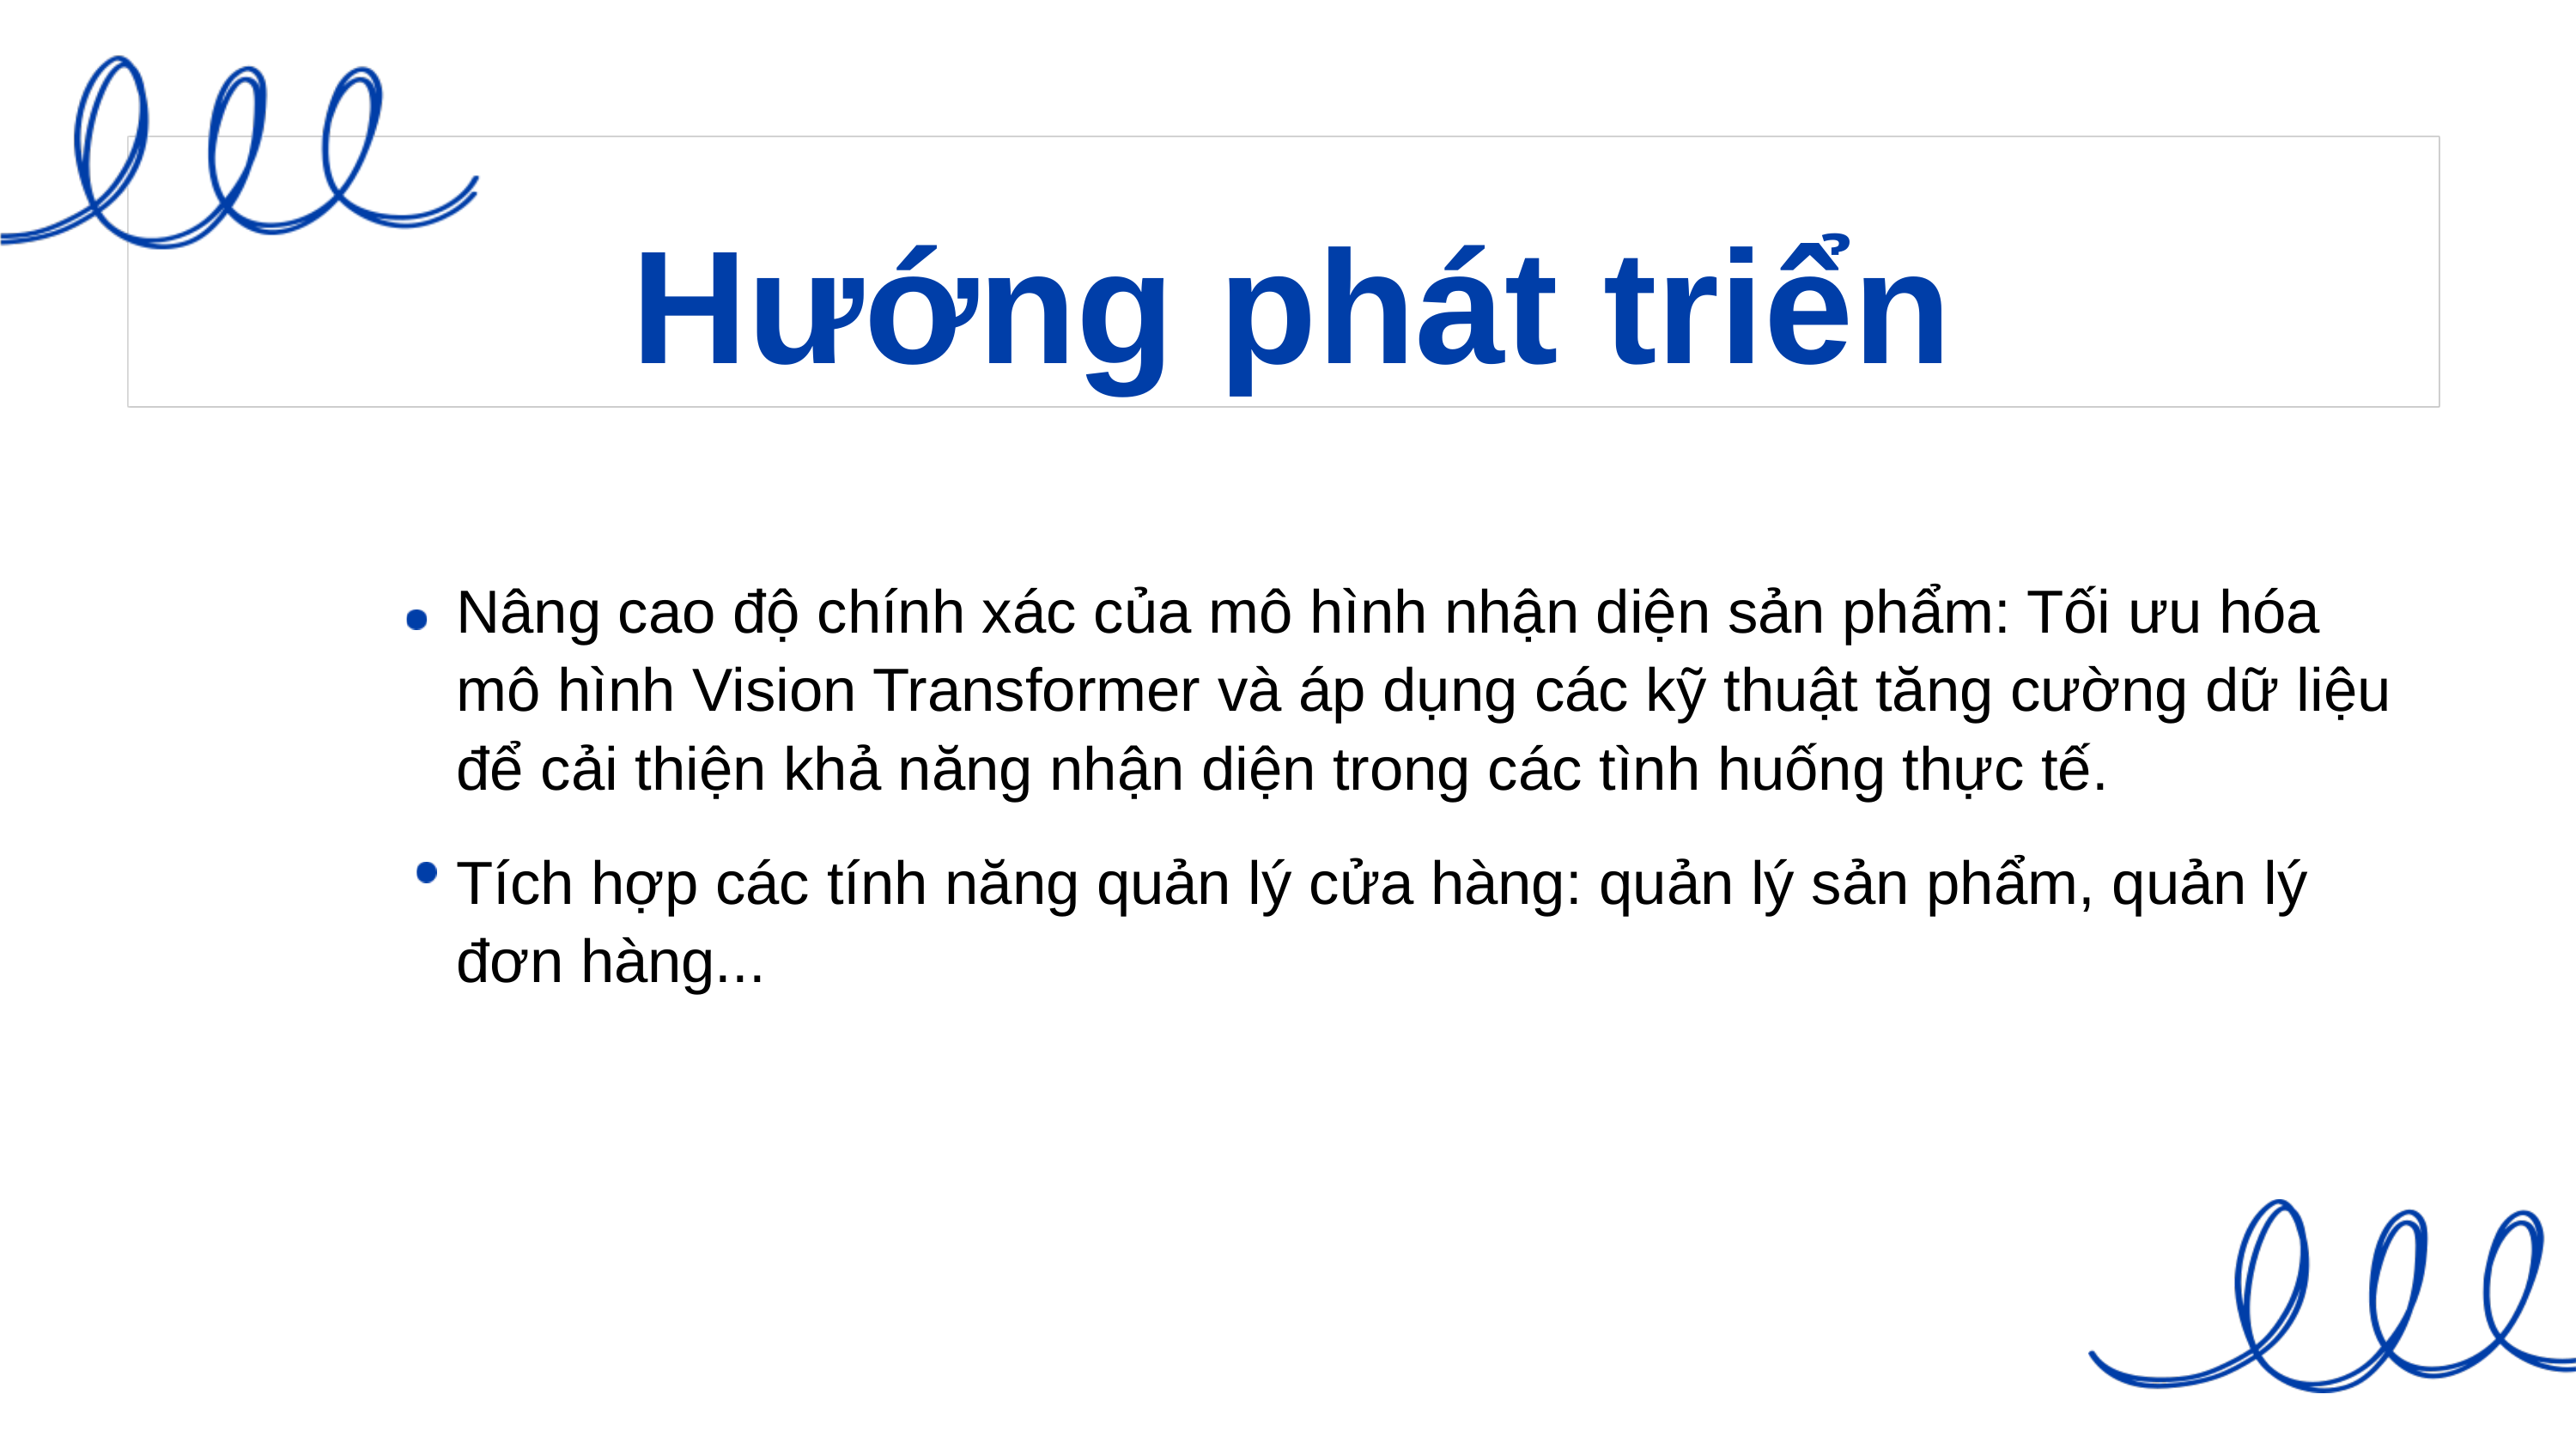

Hướng phát triển
Nâng cao độ chính xác của mô hình nhận diện sản phẩm: Tối ưu hóa mô hình Vision Transformer và áp dụng các kỹ thuật tăng cường dữ liệu để cải thiện khả năng nhận diện trong các tình huống thực tế.

Tích hợp các tính năng quản lý cửa hàng: quản lý sản phẩm, quản lý đơn hàng...